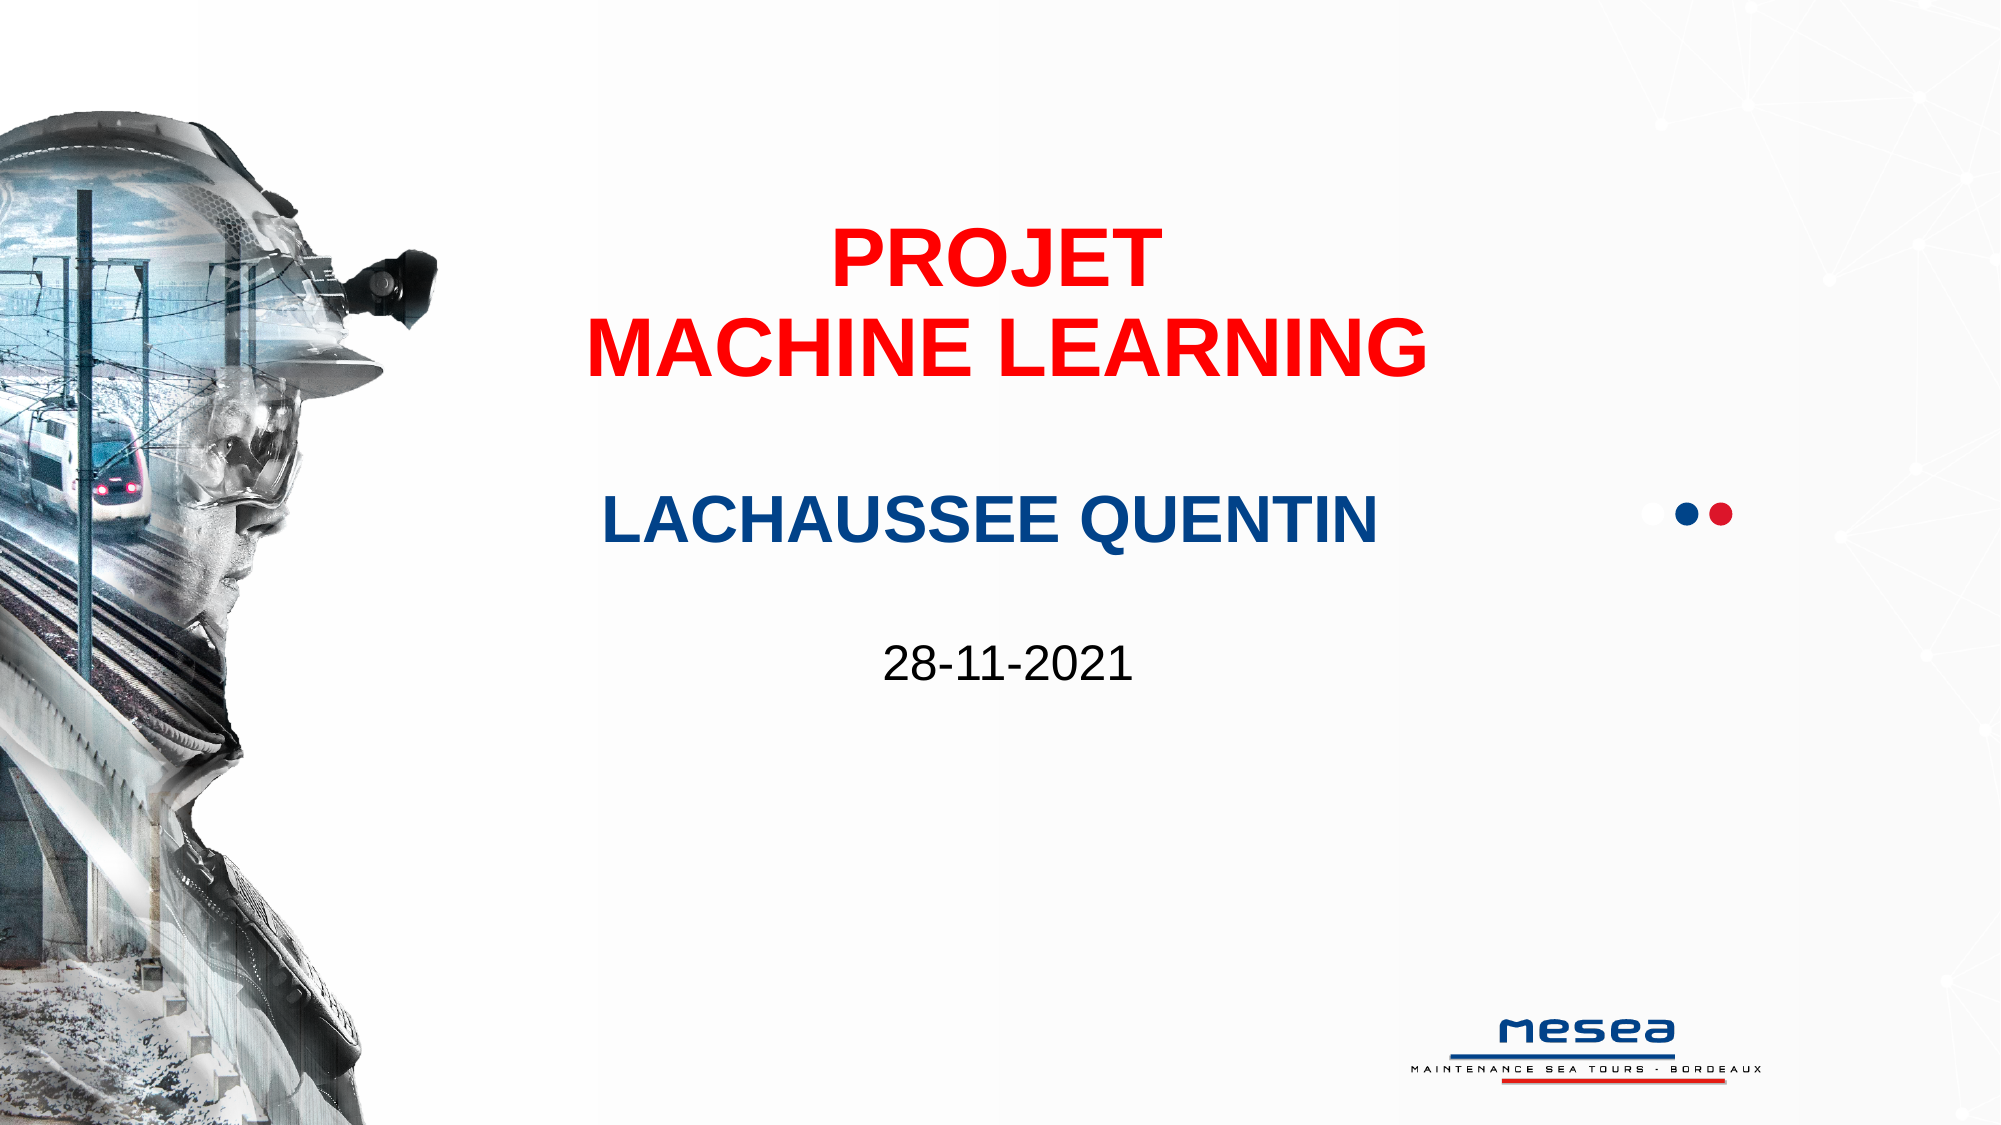

# Projet Machine Learning
LACHAUSSEE QUENTIN
28-11-2021